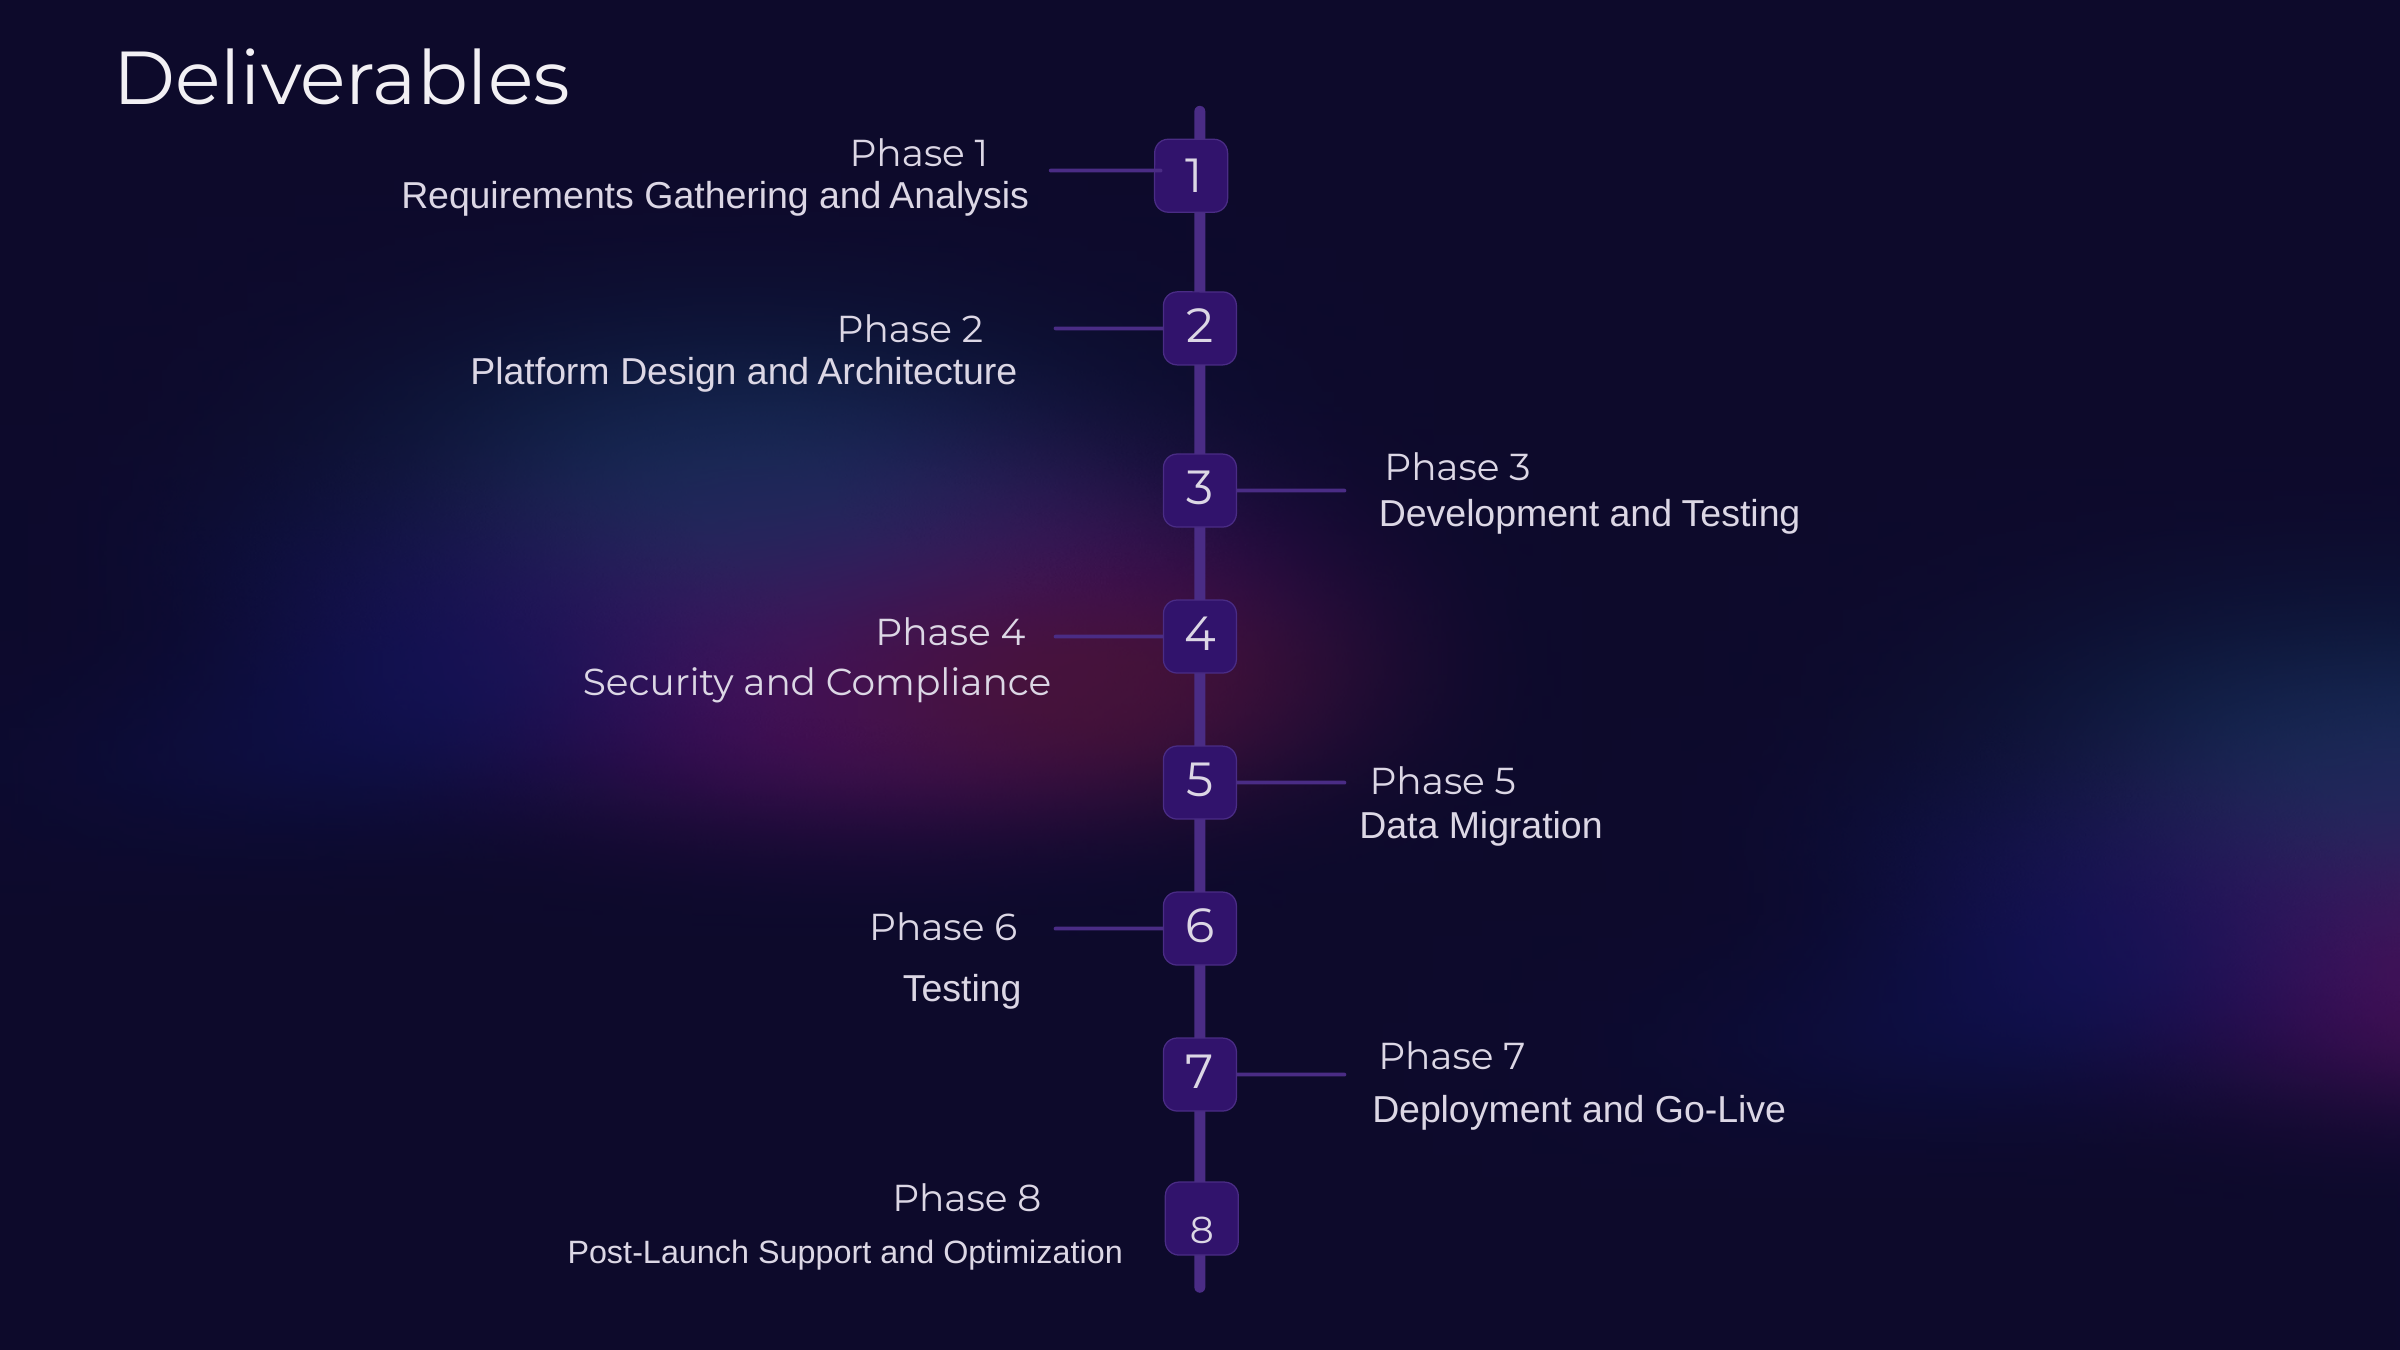

Deliverables

Phase 1

1
1
Requirements Gathering and Analysis

Phase 2
2

Platform Design and Architecture
Phase 3

3
Development and Testing

                              Phase 4
Security and Compliance
4

Phase 5
5

Data Migration

Phase 6
6

Testing
Phase 7

7

Deployment and Go-Live
Phase 8

8
Post-Launch Support and Optimization